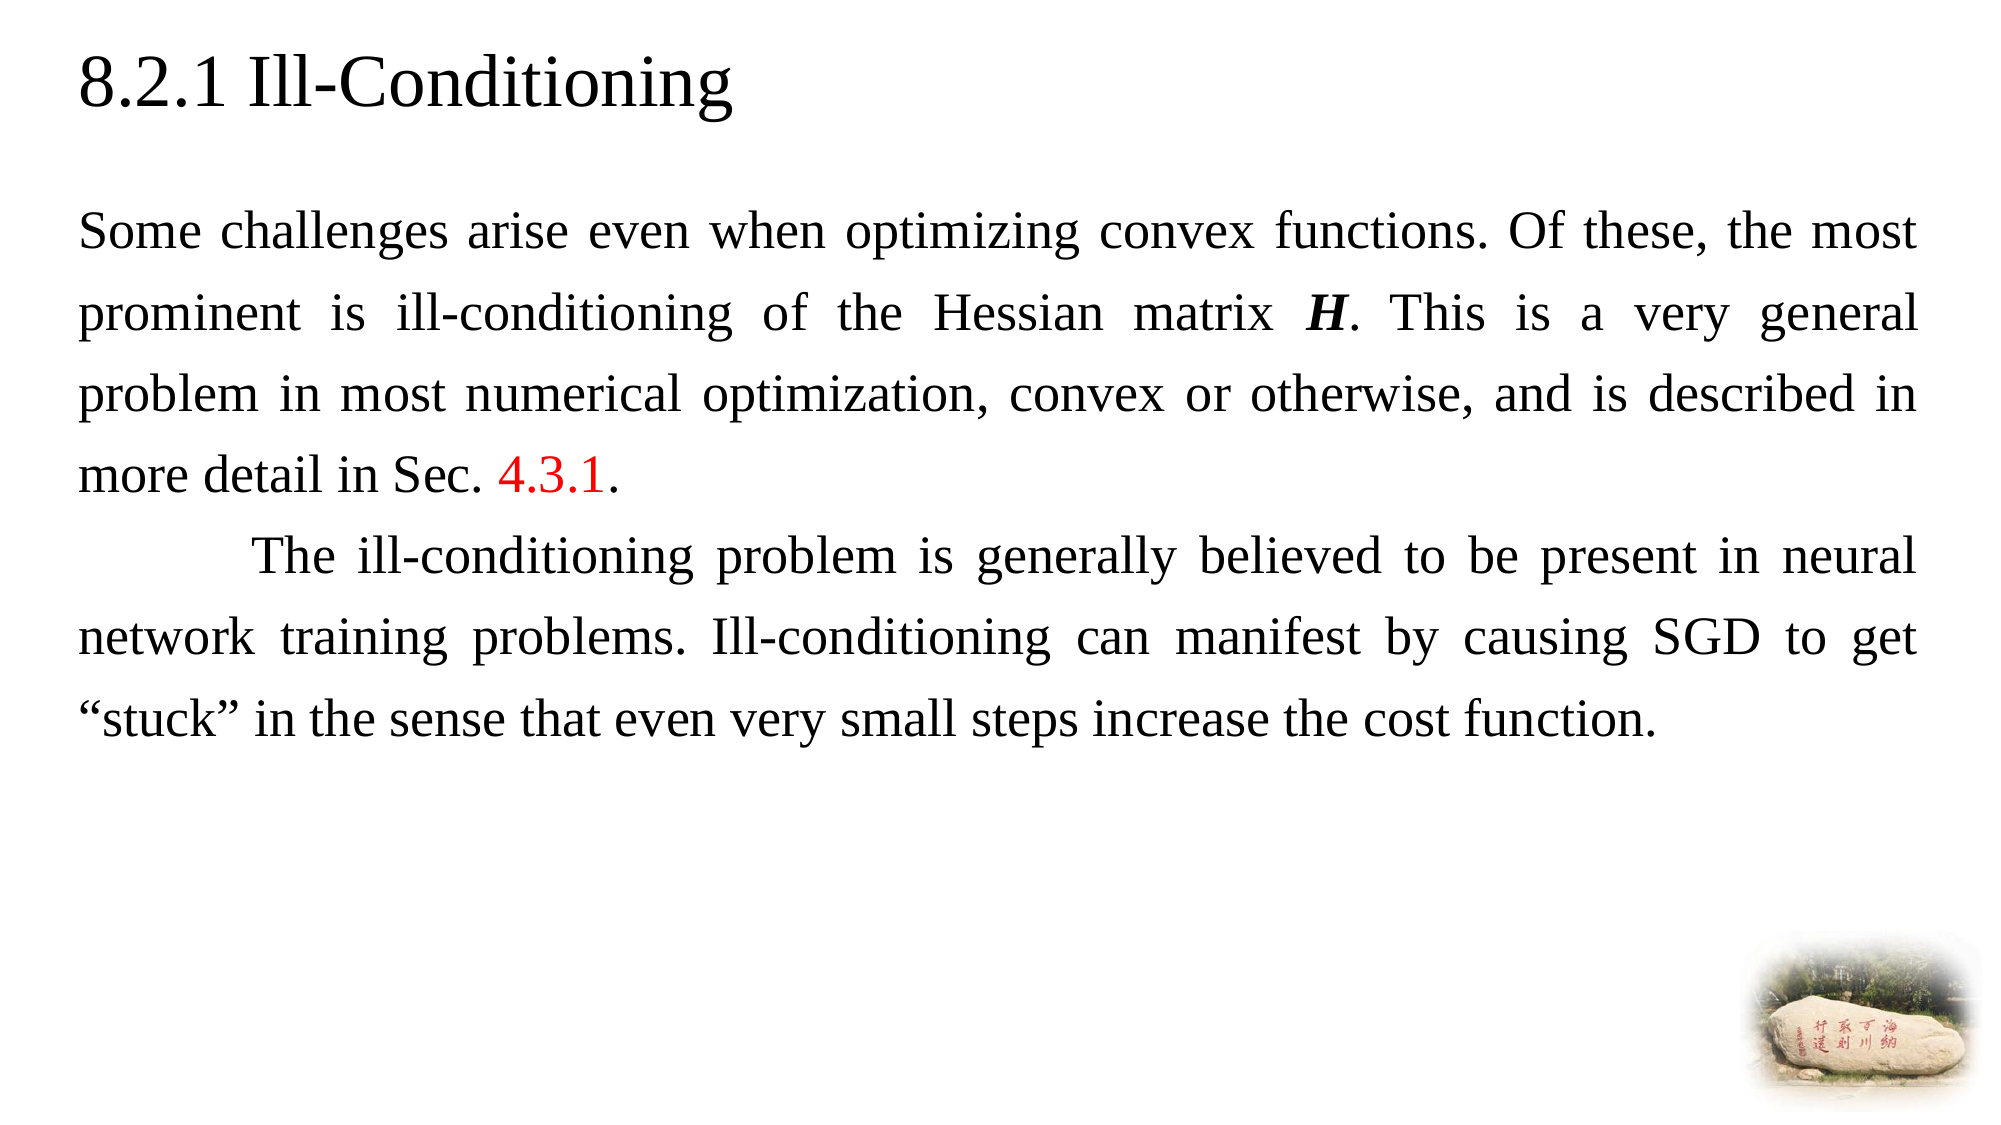

# 8.2.1 Ill-Conditioning
Some challenges arise even when optimizing convex functions. Of these, the most prominent is ill-conditioning of the Hessian matrix H. This is a very general problem in most numerical optimization, convex or otherwise, and is described in more detail in Sec. 4.3.1.
        The ill-conditioning problem is generally believed to be present in neural network training problems. Ill-conditioning can manifest by causing SGD to get “stuck” in the sense that even very small steps increase the cost function.